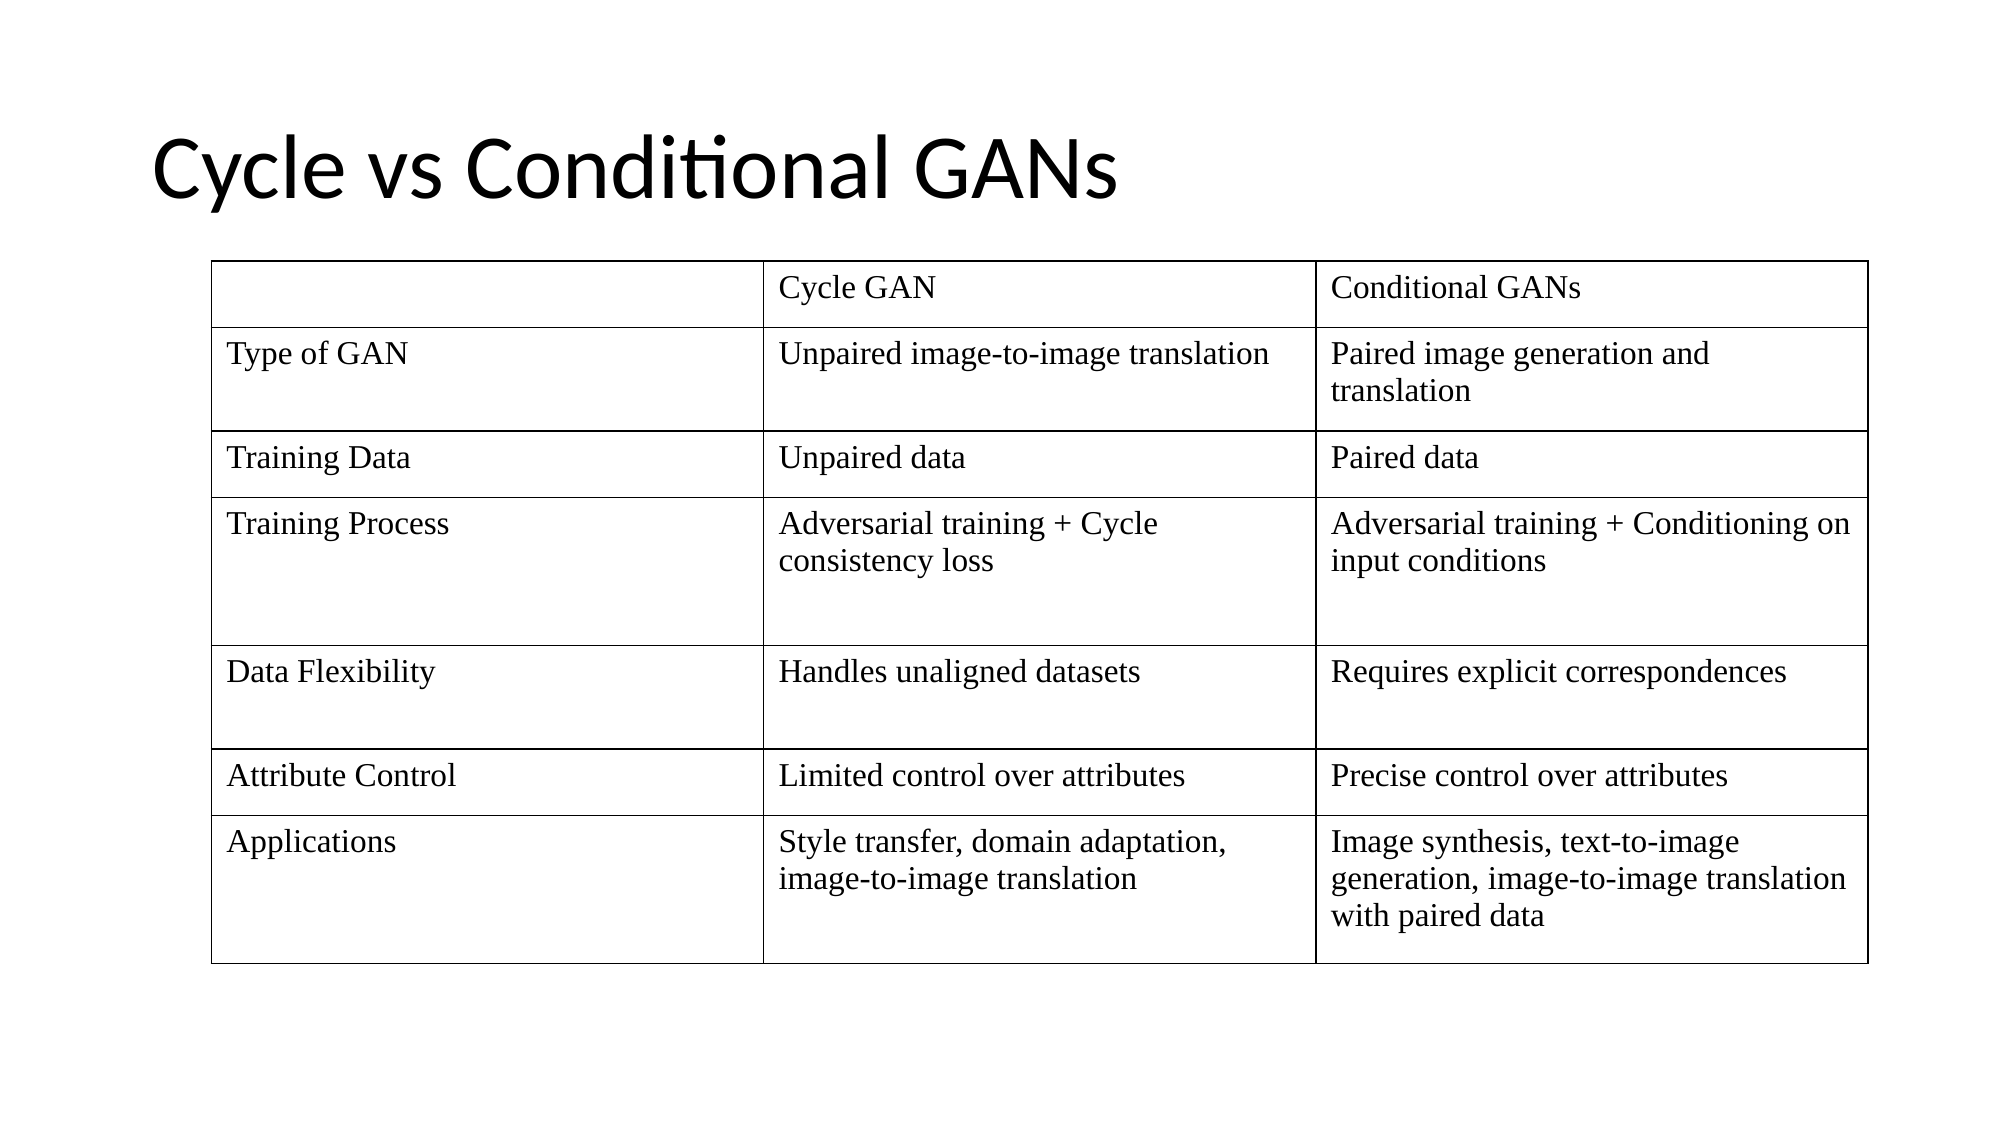

# Cycle vs Conditional GANs
|  | Cycle GAN | Conditional GANs |
| --- | --- | --- |
| Type of GAN | Unpaired image-to-image translation | Paired image generation and translation |
| Training Data | Unpaired data | Paired data |
| Training Process | Adversarial training + Cycle consistency loss | Adversarial training + Conditioning on input conditions |
| Data Flexibility | Handles unaligned datasets | Requires explicit correspondences |
| Attribute Control | Limited control over attributes | Precise control over attributes |
| Applications | Style transfer, domain adaptation, image-to-image translation | Image synthesis, text-to-image generation, image-to-image translation with paired data |